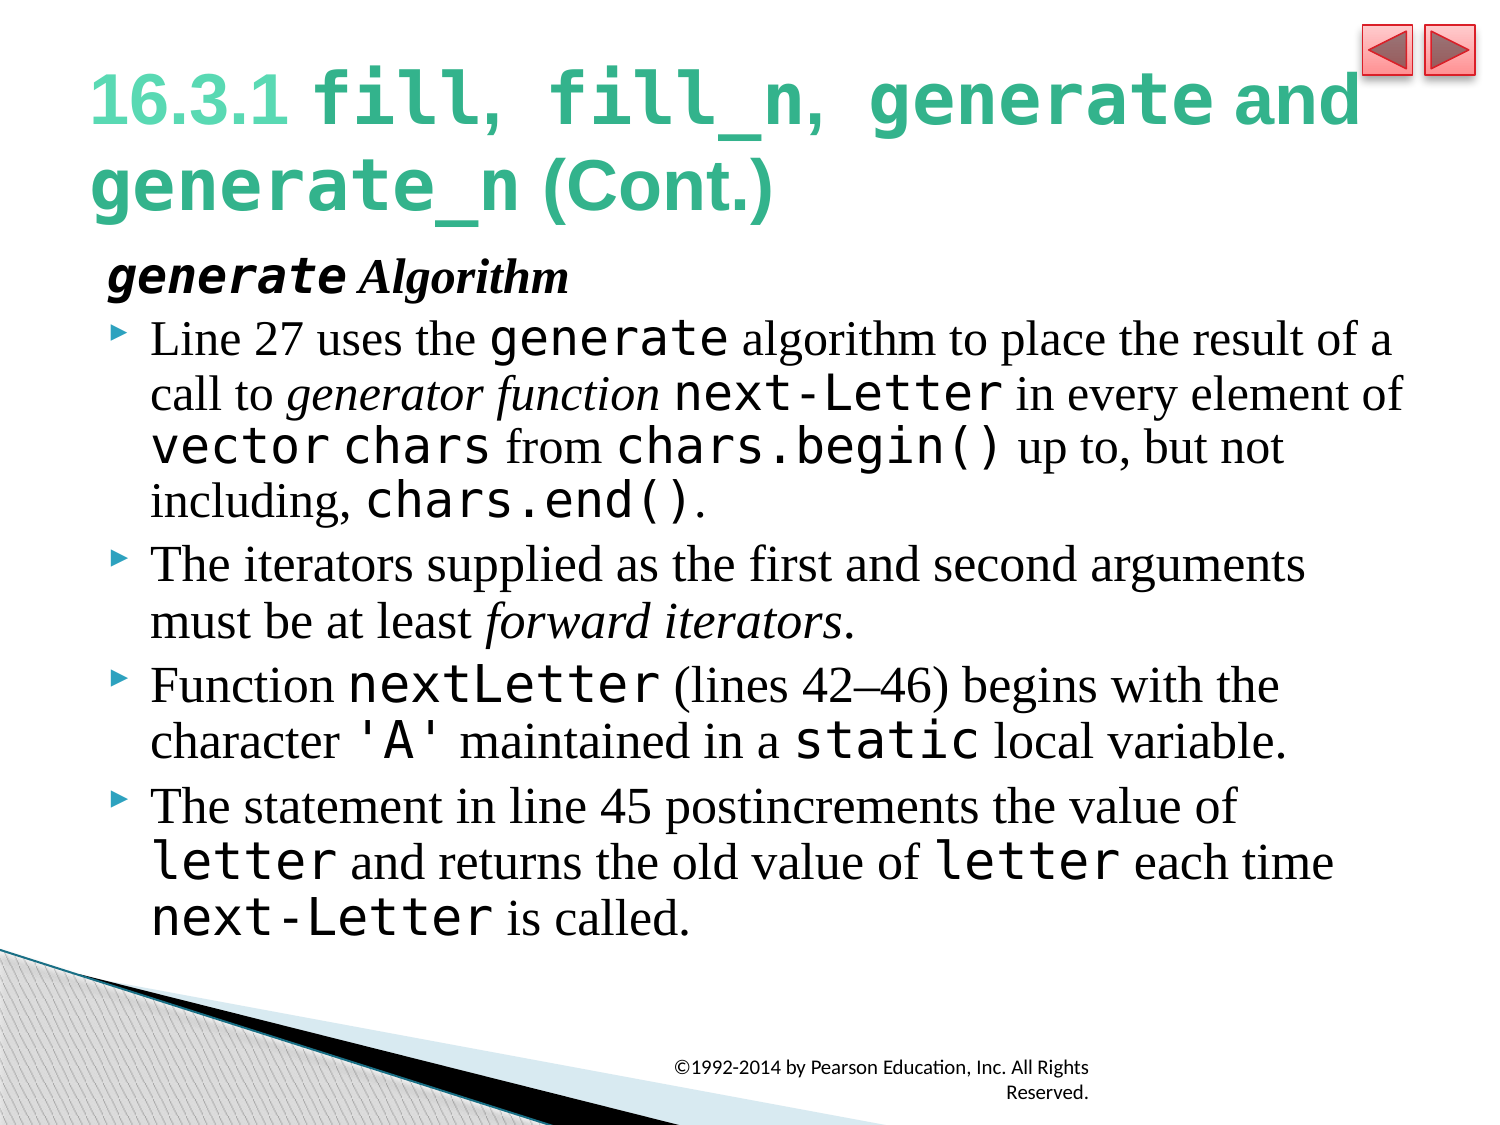

# 16.3.1 fill, fill_n, generate and generate_n (Cont.)
generate Algorithm
Line 27 uses the generate algorithm to place the result of a call to generator function next-Letter in every element of vector chars from chars.begin() up to, but not including, chars.end().
The iterators supplied as the first and second arguments must be at least forward iterators.
Function nextLetter (lines 42–46) begins with the character 'A' maintained in a static local variable.
The statement in line 45 postincrements the value of letter and returns the old value of letter each time next-Letter is called.
©1992-2014 by Pearson Education, Inc. All Rights Reserved.